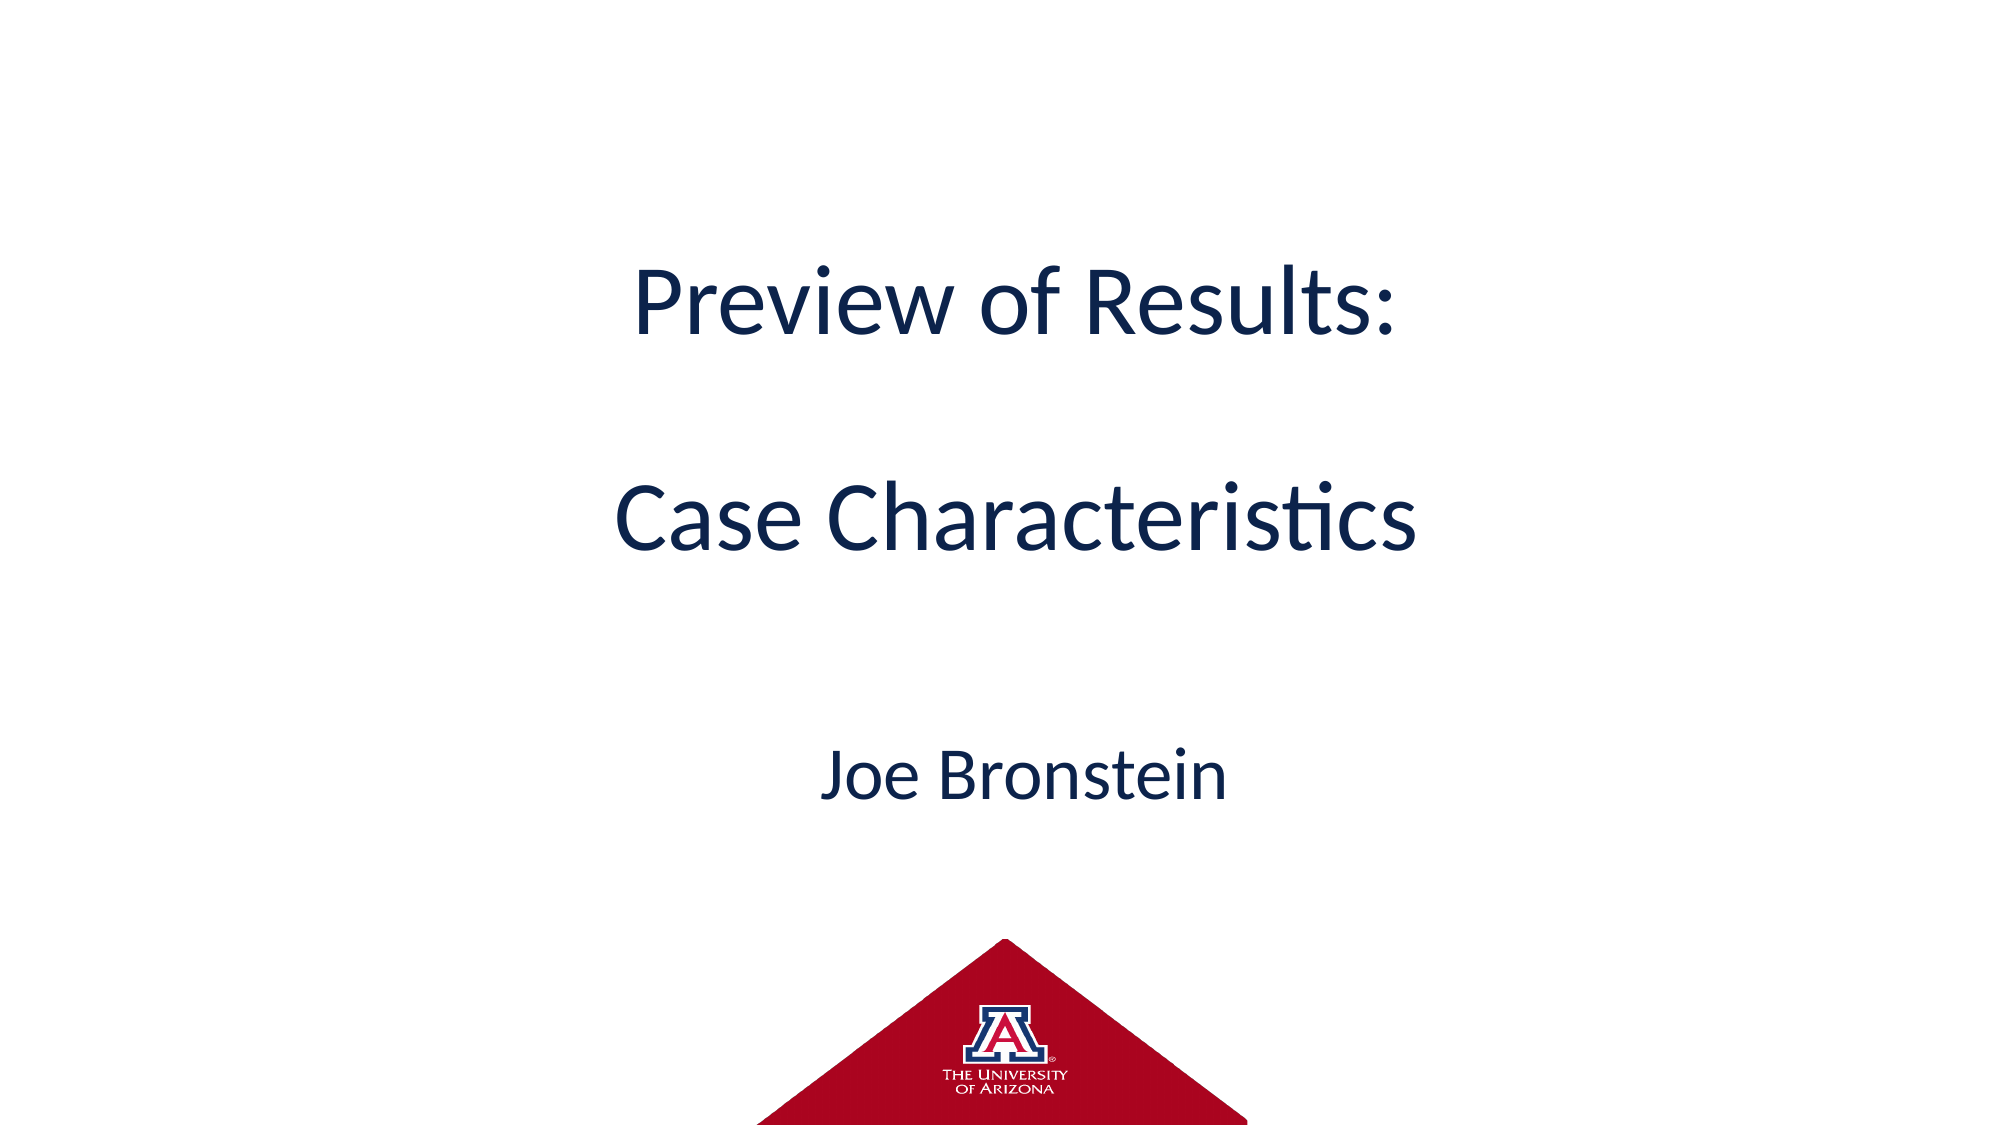

# Preview of Results: Case Characteristics
Joe Bronstein